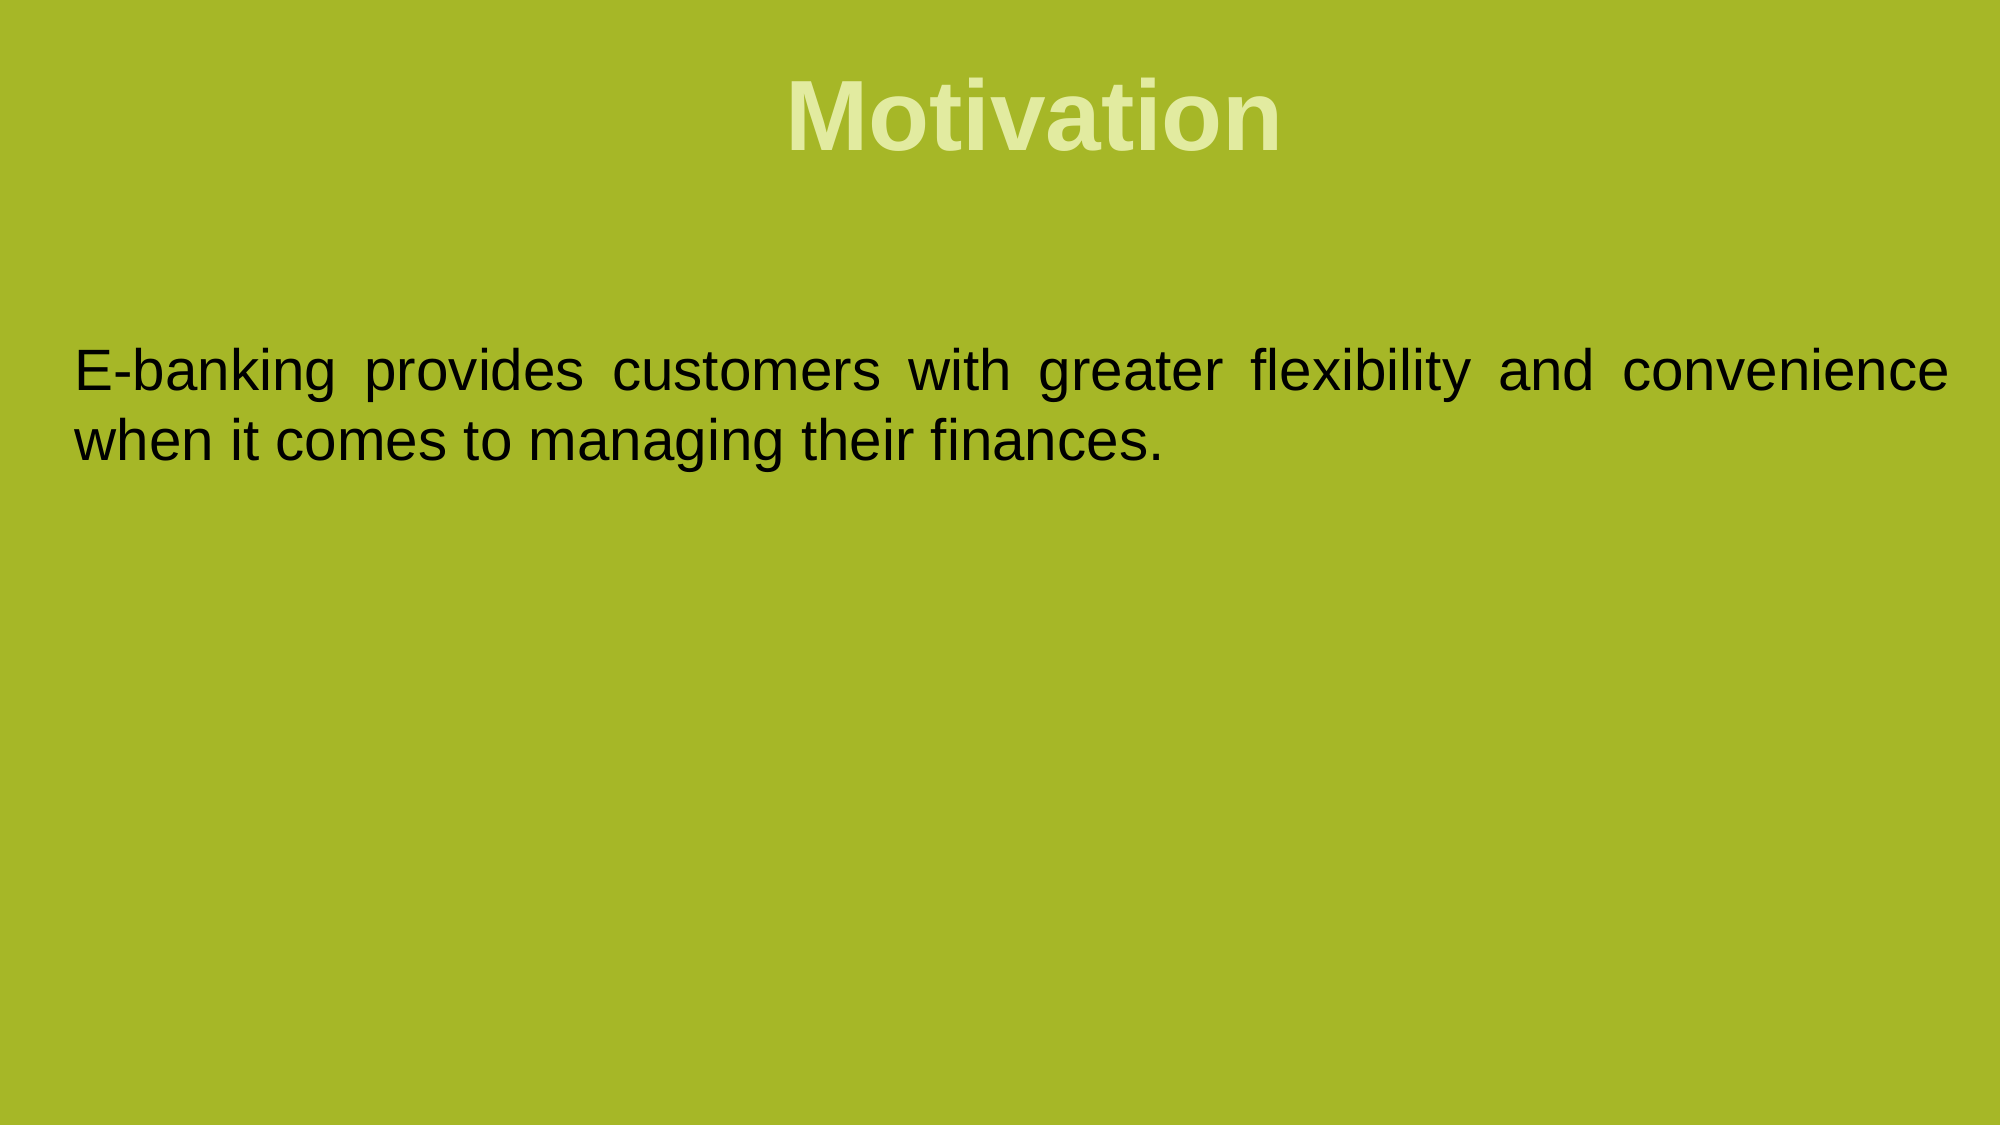

Motivation
E-banking provides customers with greater flexibility and convenience when it comes to managing their finances.